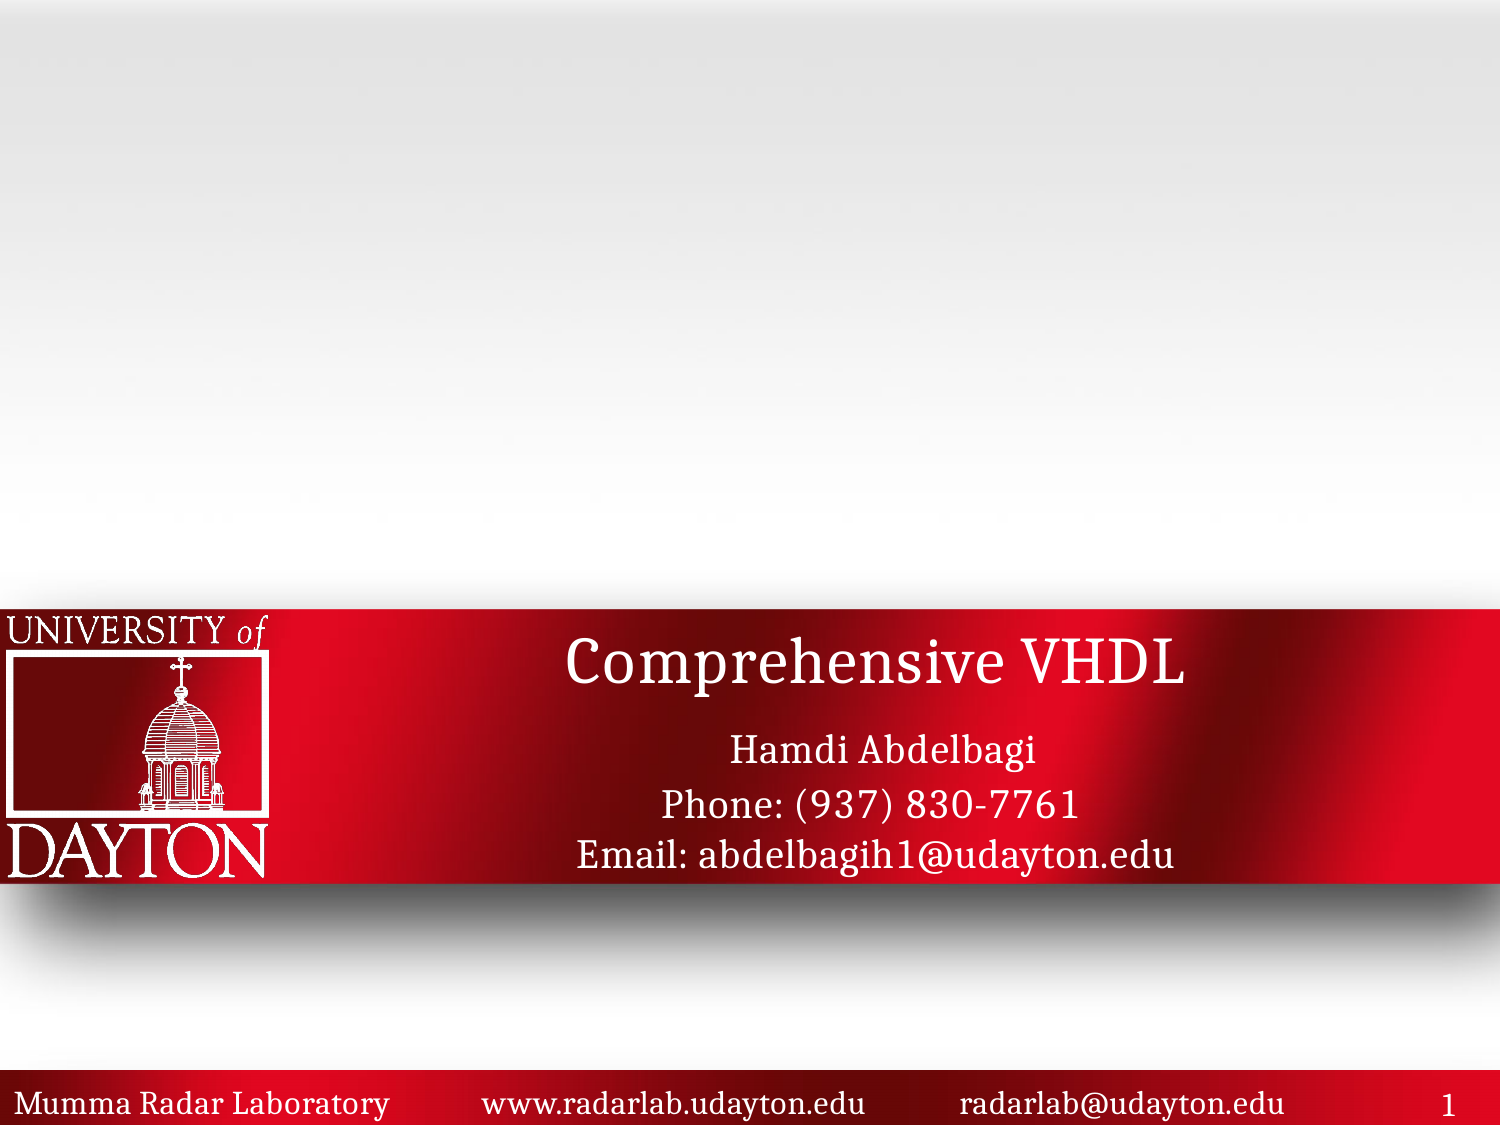

# Comprehensive VHDL Hamdi Abdelbagi Phone: (937) 830-7761 Email: abdelbagih1@udayton.edu